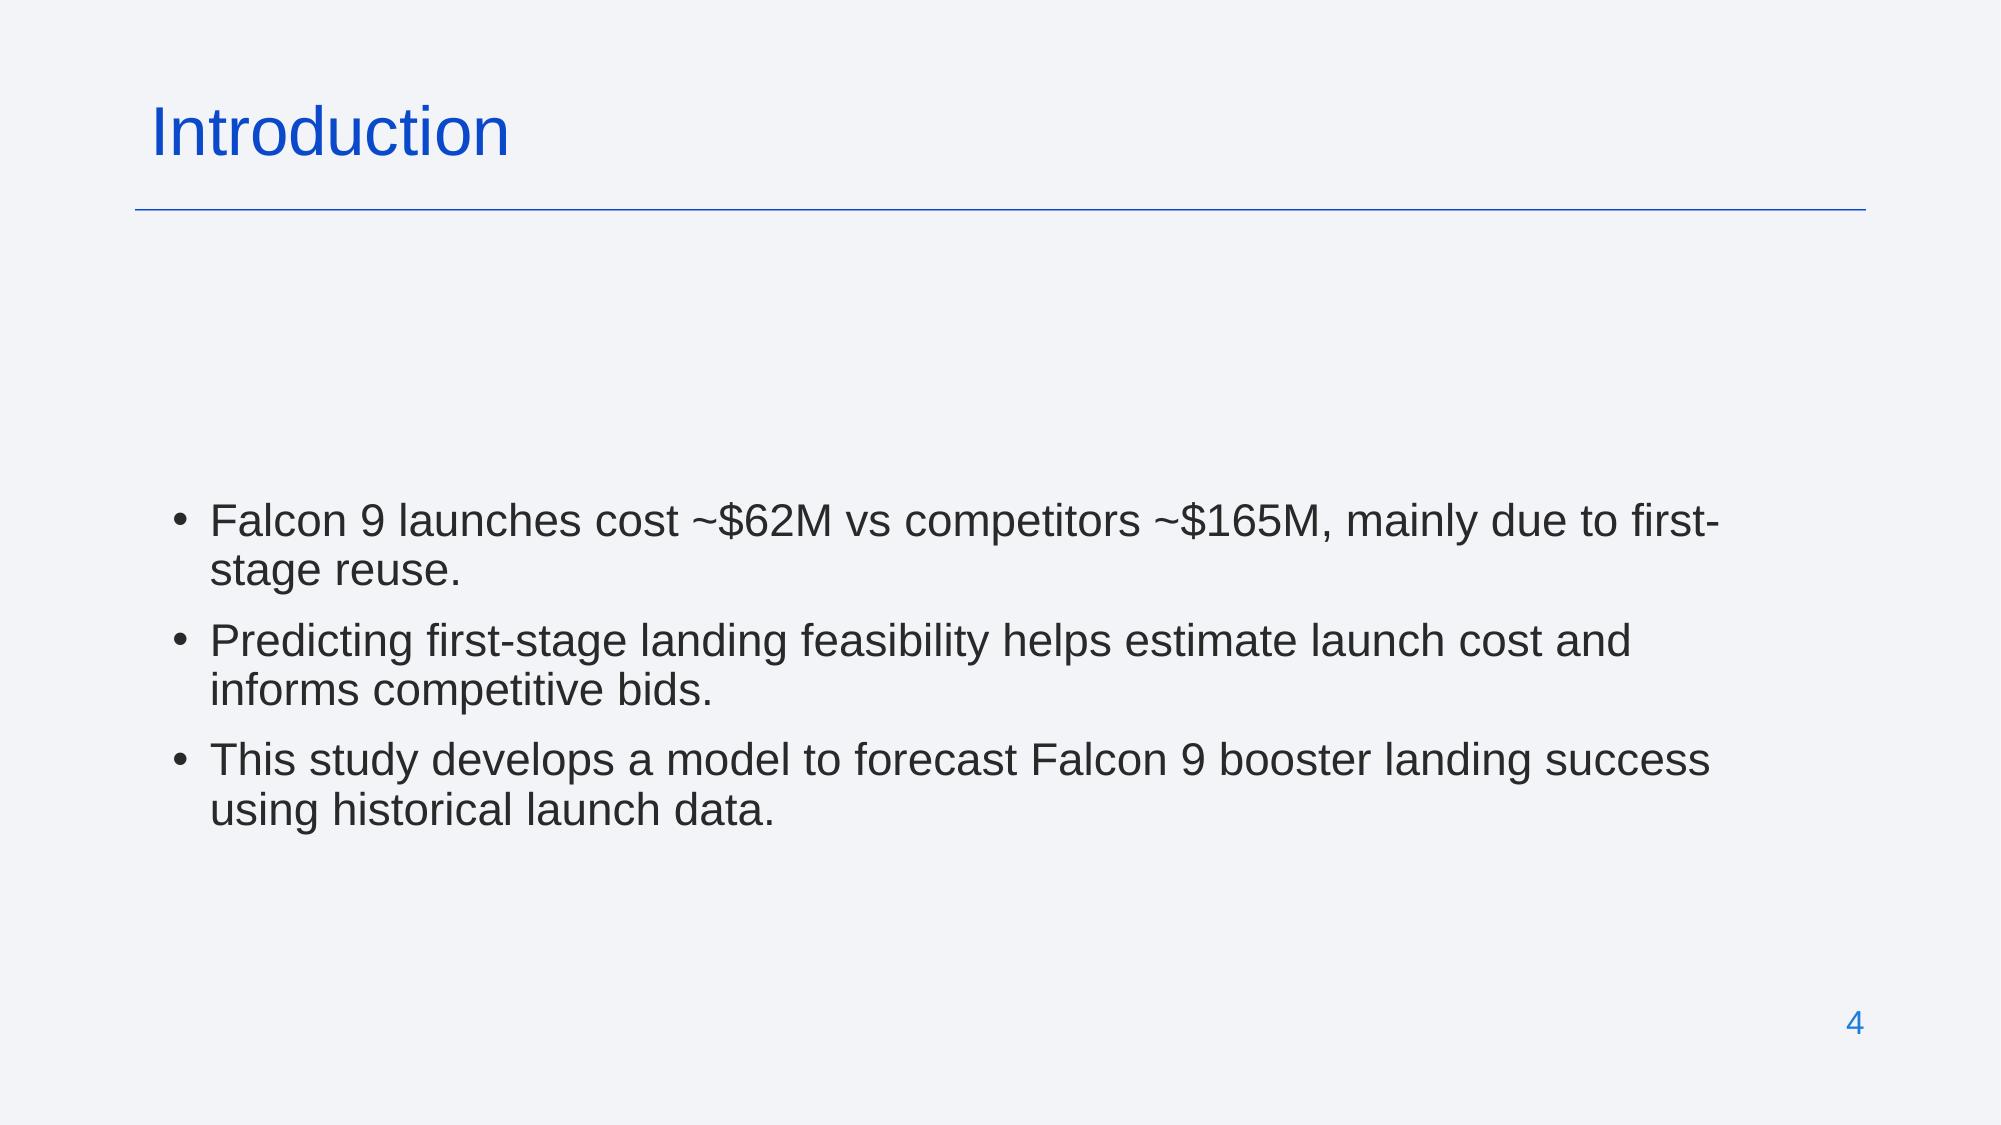

Introduction

Falcon 9 launches cost ~$62M vs competitors ~$165M, mainly due to first-stage reuse.
Predicting first-stage landing feasibility helps estimate launch cost and informs competitive bids.
This study develops a model to forecast Falcon 9 booster landing success using historical launch data.
4